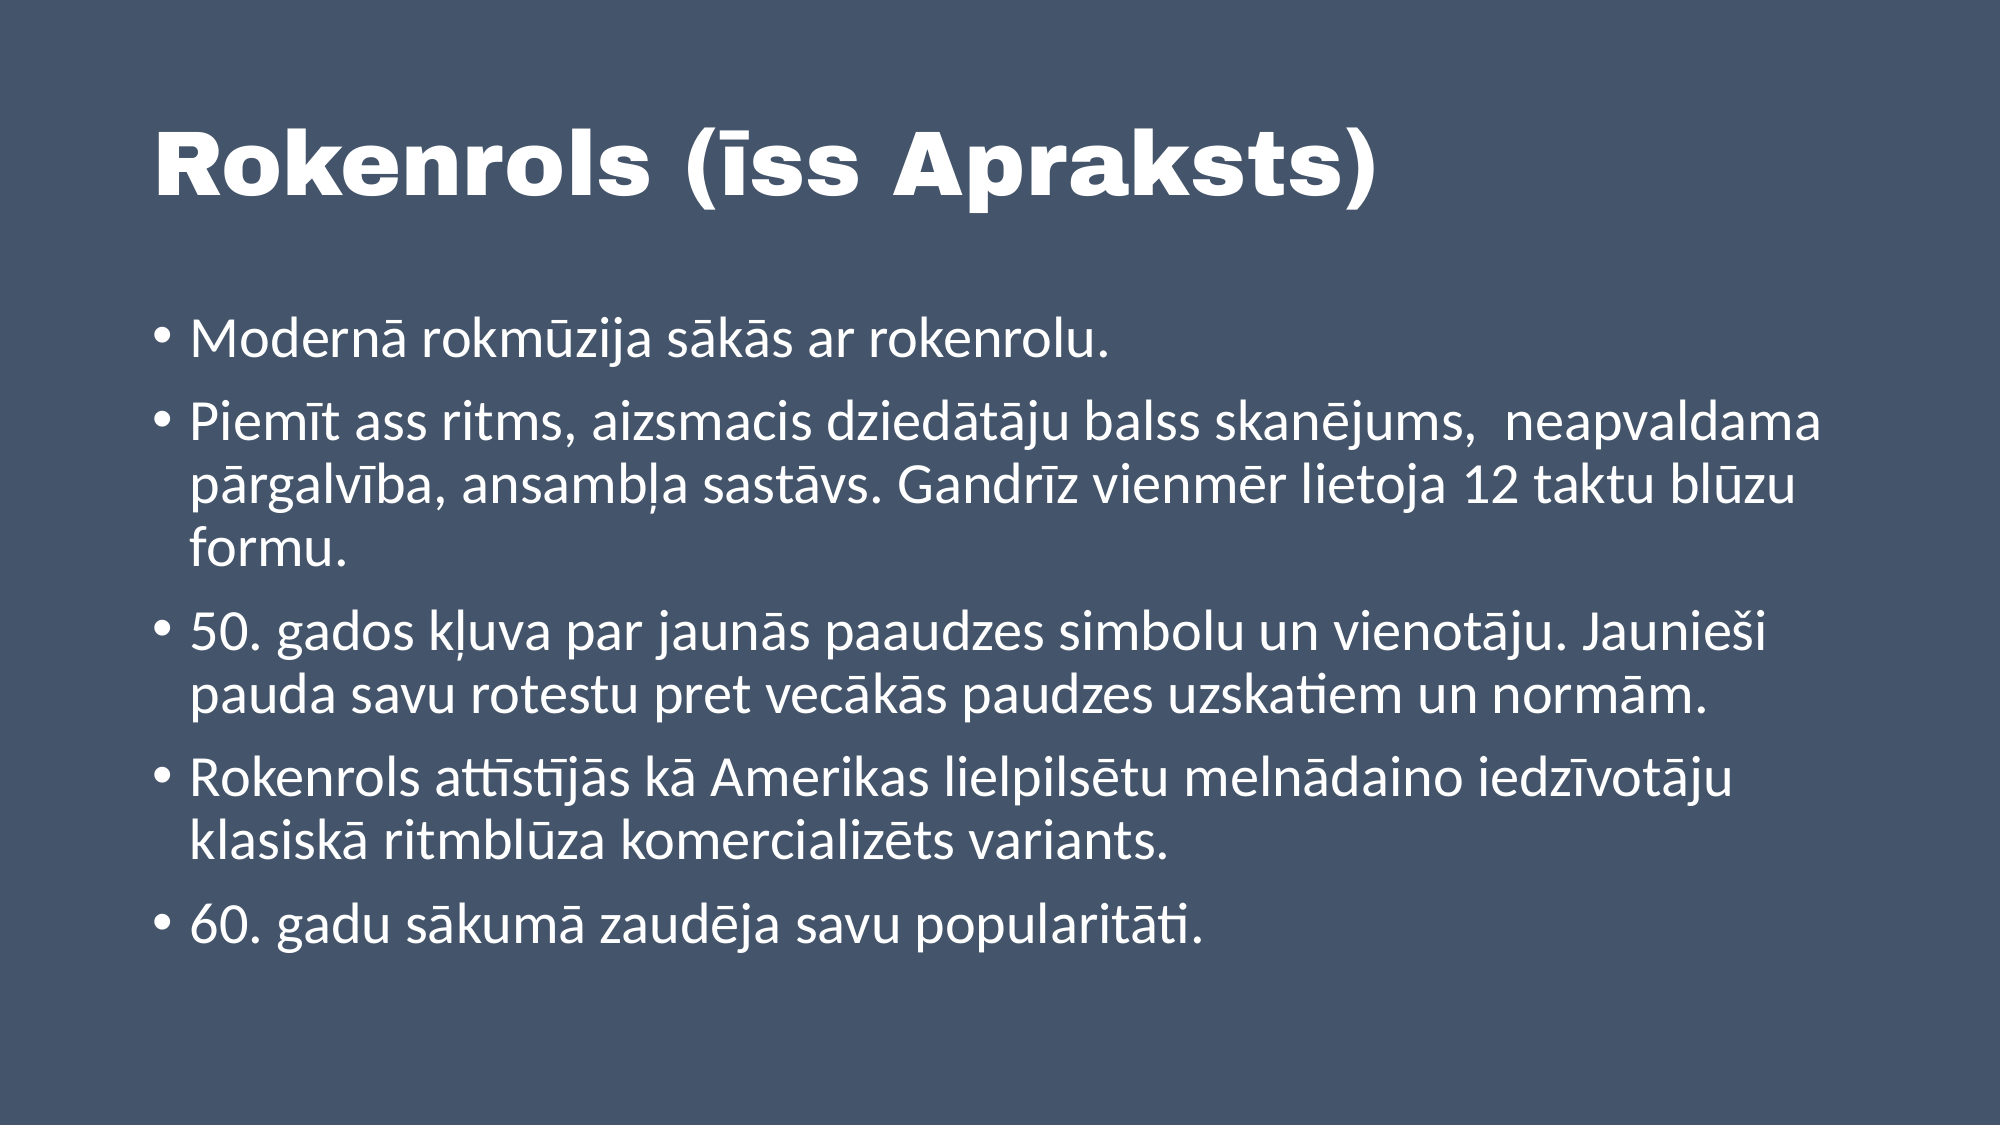

# Rokenrols (īss Apraksts)
Modernā rokmūzija sākās ar rokenrolu.
Piemīt ass ritms, aizsmacis dziedātāju balss skanējums,  neapvaldama pārgalvība, ansambļa sastāvs. Gandrīz vienmēr lietoja 12 taktu blūzu formu.
50. gados kļuva par jaunās paaudzes simbolu un vienotāju. Jaunieši pauda savu rotestu pret vecākās paudzes uzskatiem un normām.
Rokenrols attīstījās kā Amerikas lielpilsētu melnādaino iedzīvotāju klasiskā ritmblūza komercializēts variants.
60. gadu sākumā zaudēja savu popularitāti.